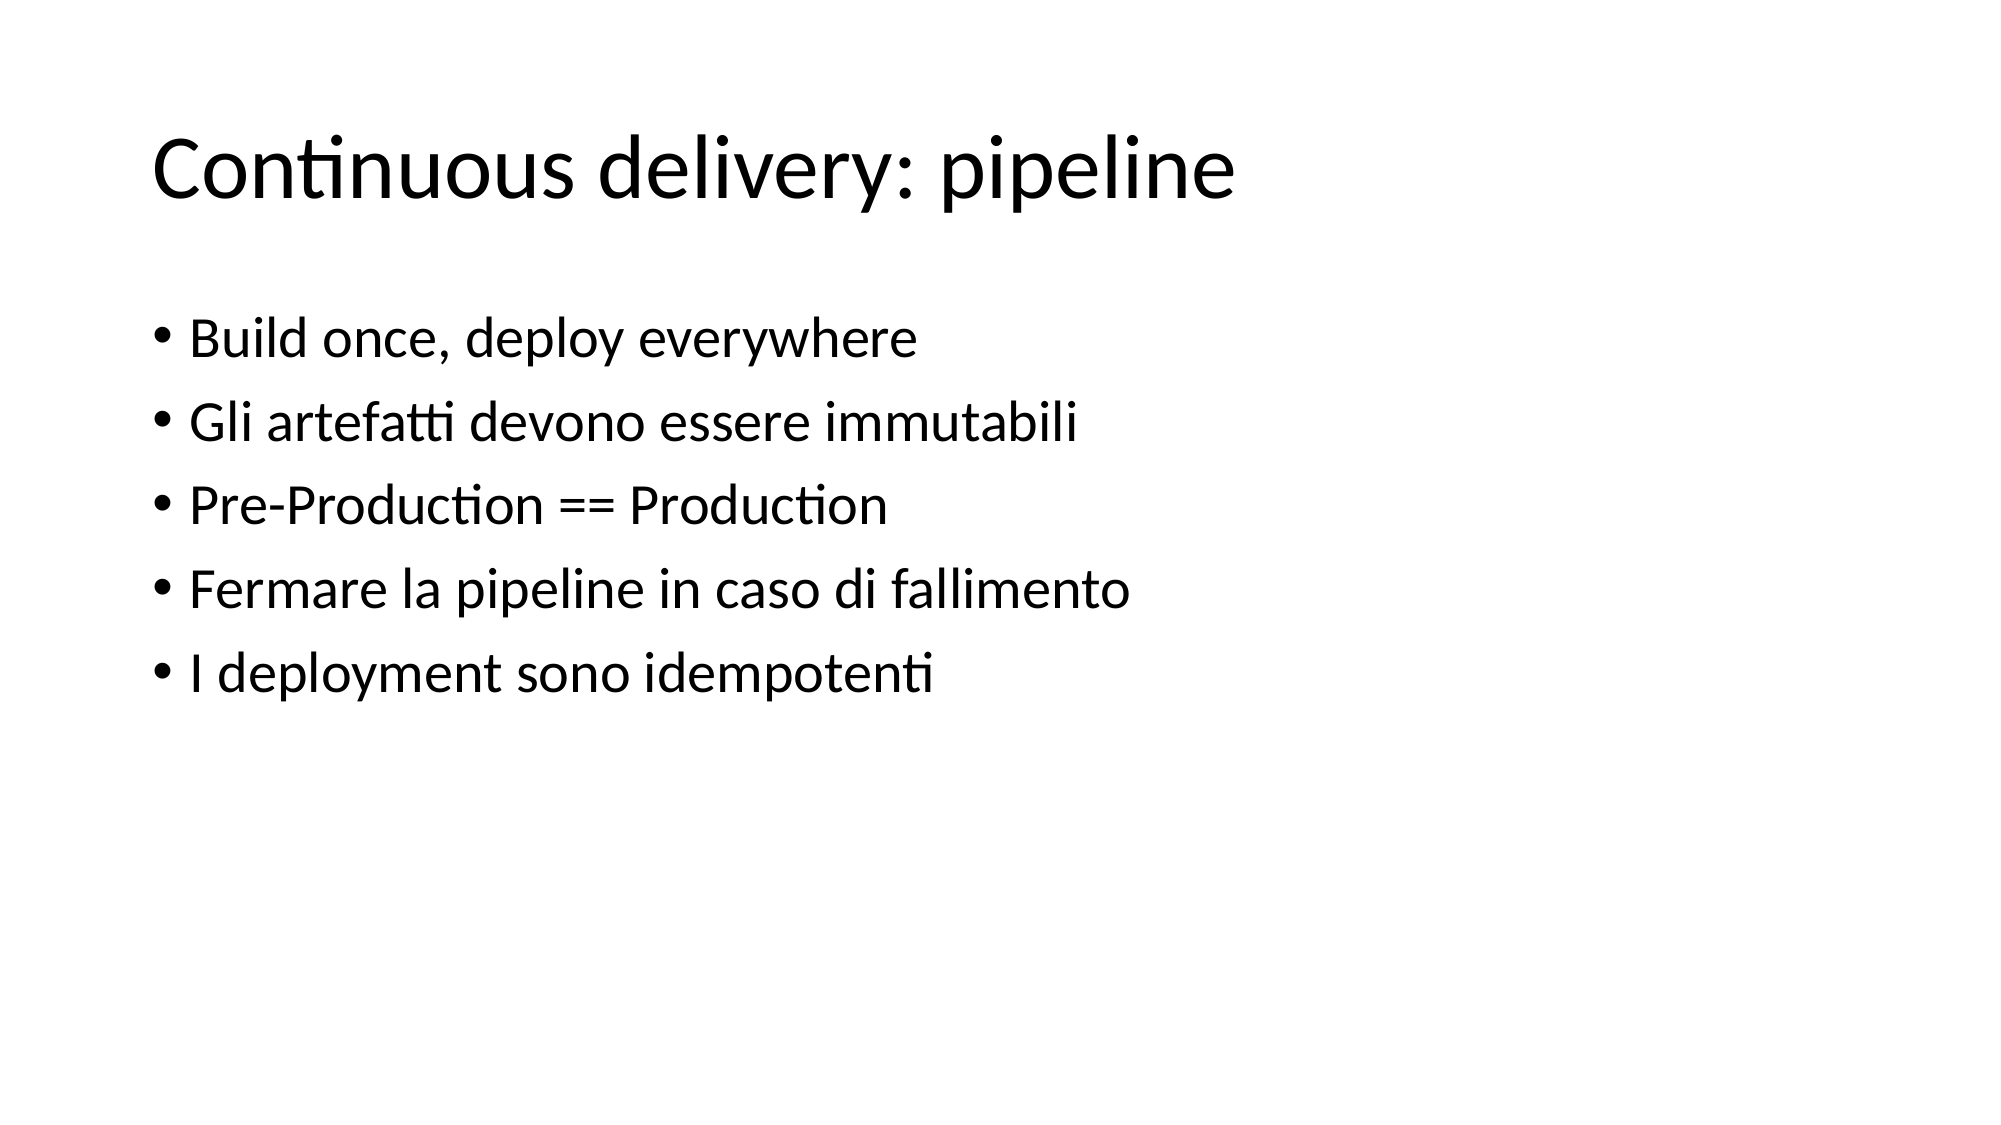

# Continuous delivery: pipeline
Build once, deploy everywhere
Gli artefatti devono essere immutabili
Pre-Production == Production
Fermare la pipeline in caso di fallimento
I deployment sono idempotenti